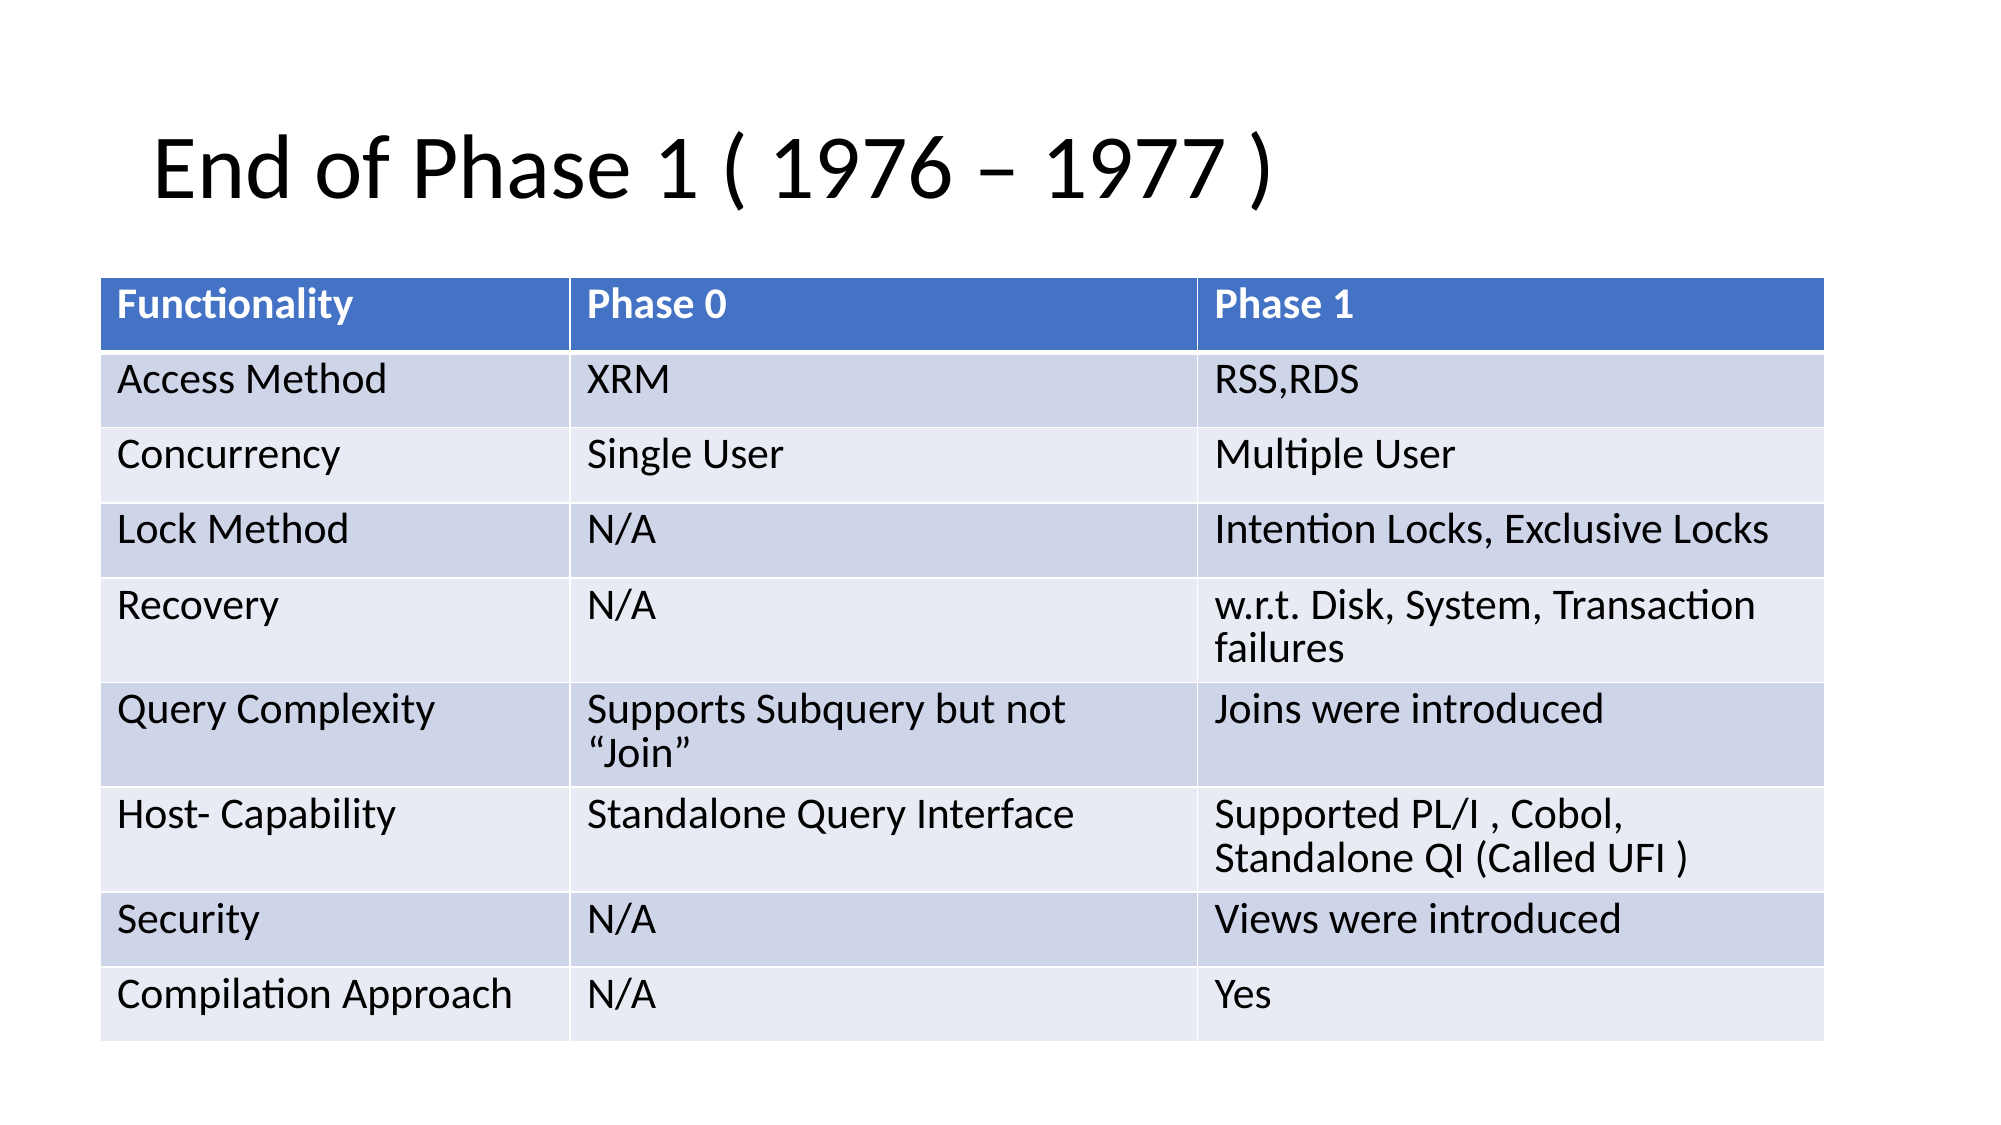

# End of Phase 1 ( 1976 – 1977 )
| Functionality | Phase 0 | Phase 1 |
| --- | --- | --- |
| Access Method | XRM | RSS,RDS |
| Concurrency | Single User | Multiple User |
| Lock Method | N/A | Intention Locks, Exclusive Locks |
| Recovery | N/A | w.r.t. Disk, System, Transaction failures |
| Query Complexity | Supports Subquery but not “Join” | Joins were introduced |
| Host- Capability | Standalone Query Interface | Supported PL/I , Cobol, Standalone QI (Called UFI ) |
| Security | N/A | Views were introduced |
| Compilation Approach | N/A | Yes |